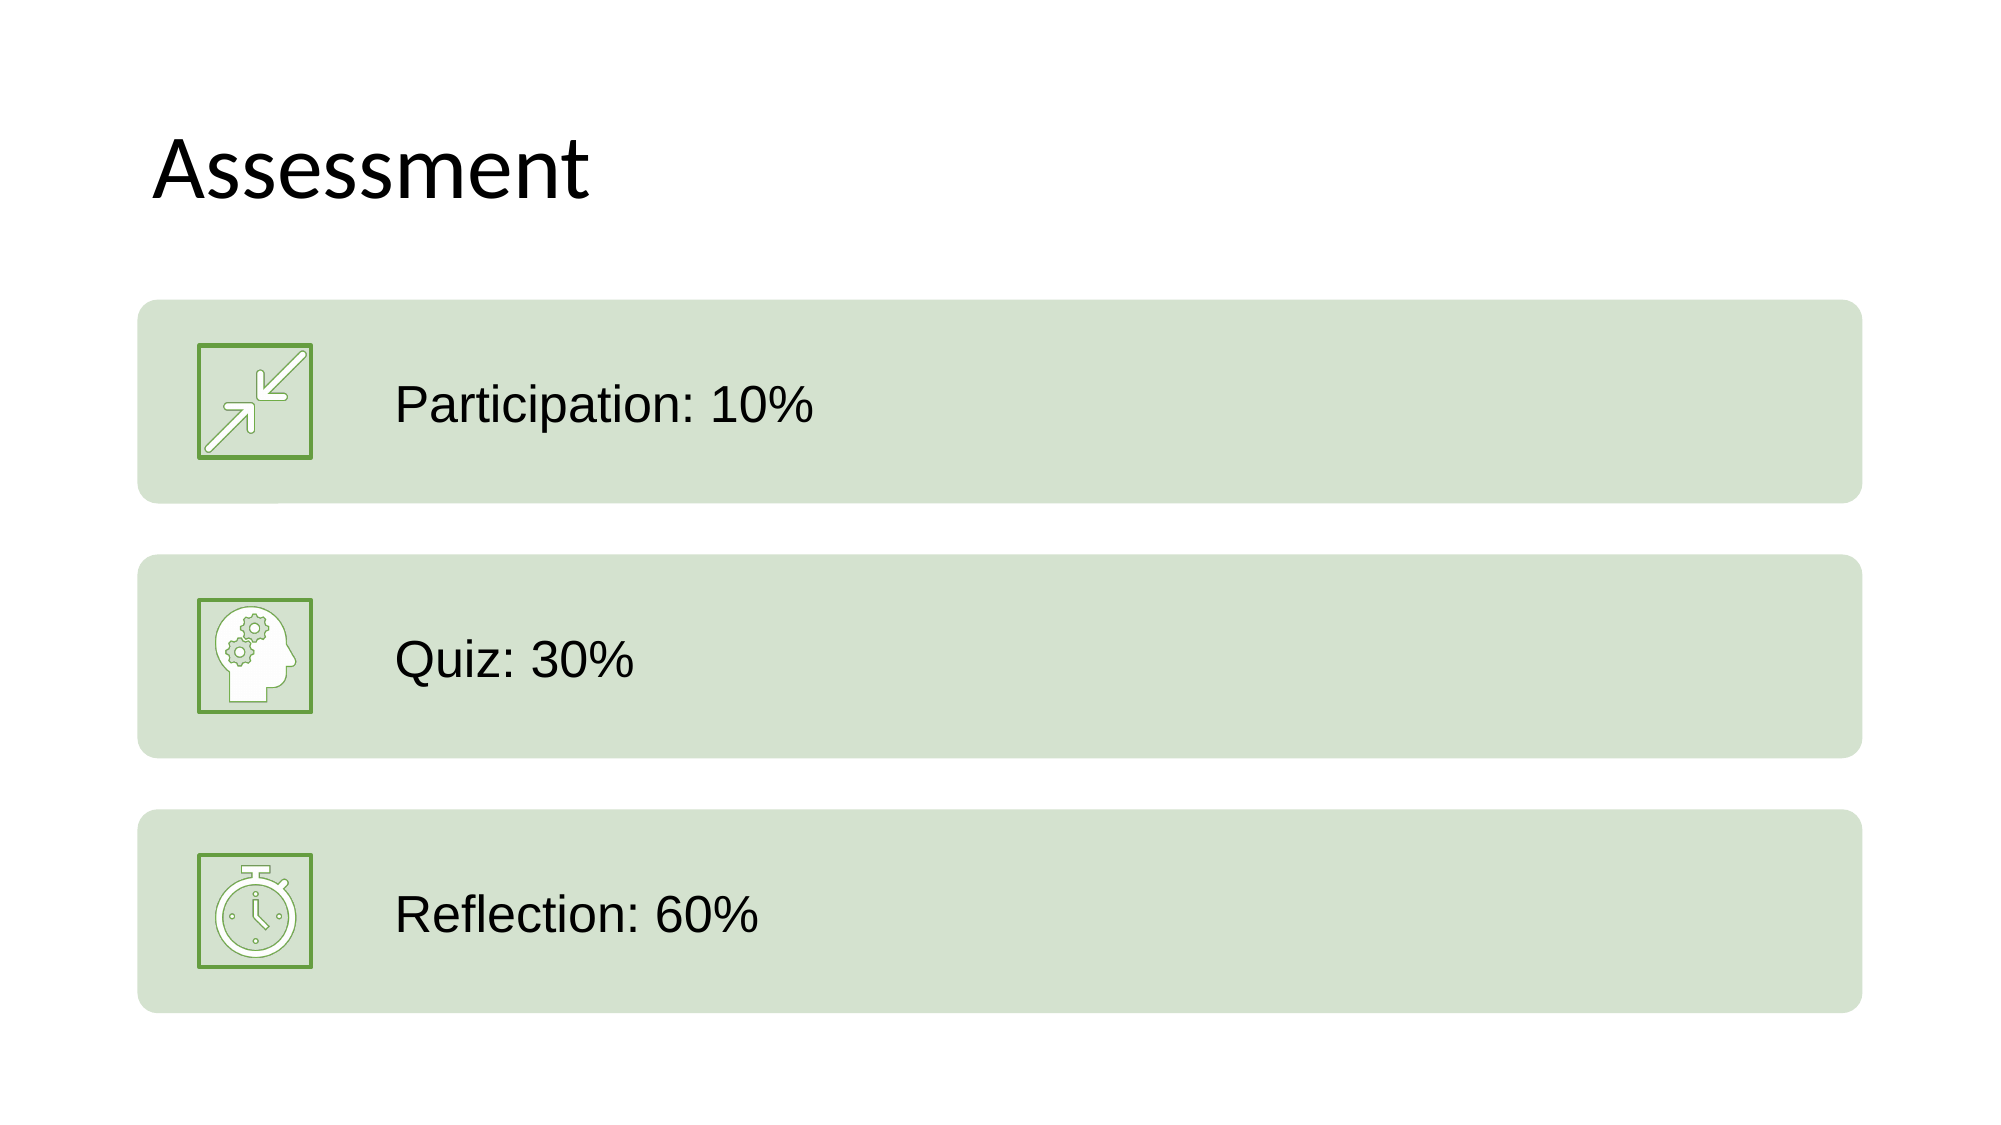

# Assessment
Participation: 10%
Quiz: 30%
Reflection: 60%